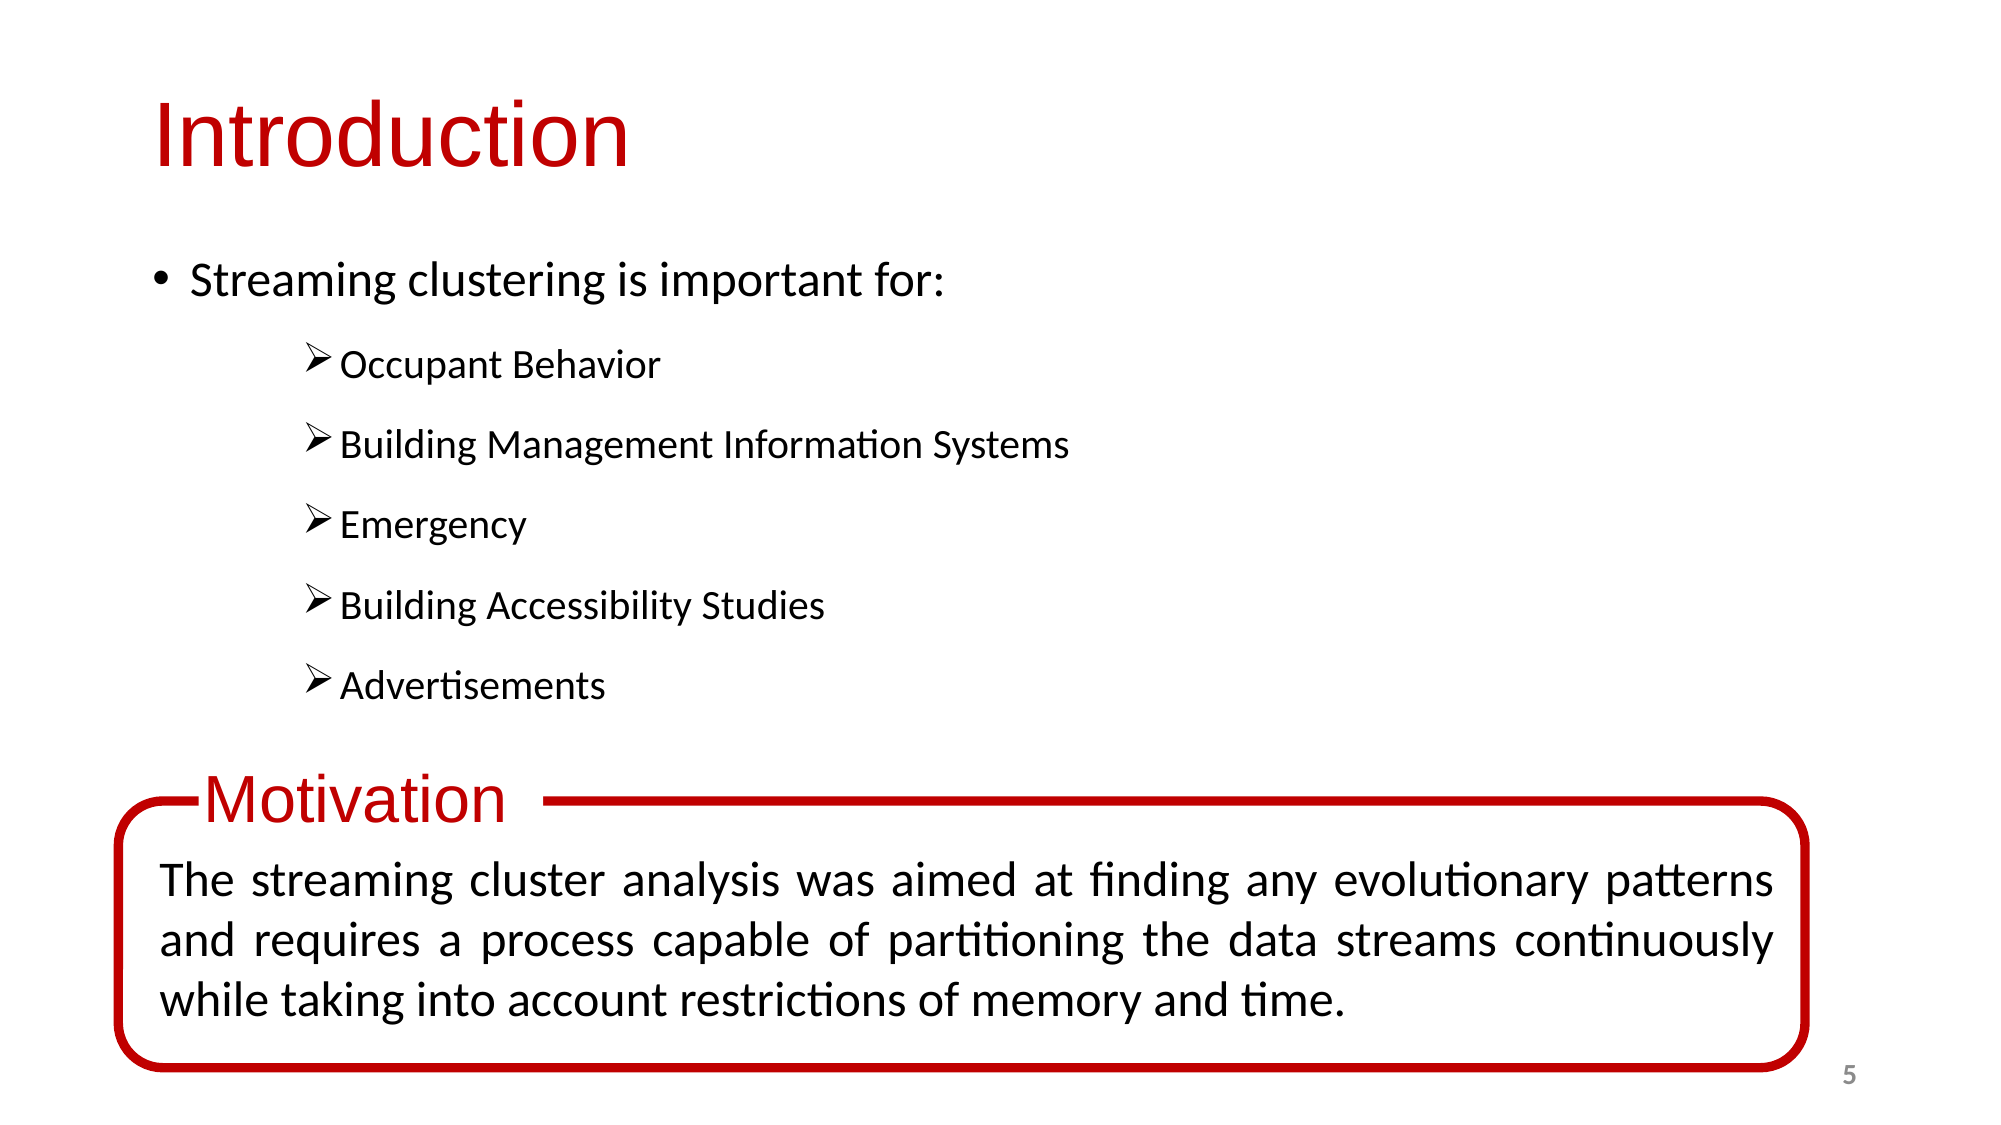

# Introduction
Streaming clustering is important for:
Occupant Behavior
Building Management Information Systems
Emergency
Building Accessibility Studies
Advertisements

Motivation

The streaming cluster analysis was aimed at finding any evolutionary patterns and requires a process capable of partitioning the data streams continuously while taking into account restrictions of memory and time.

5